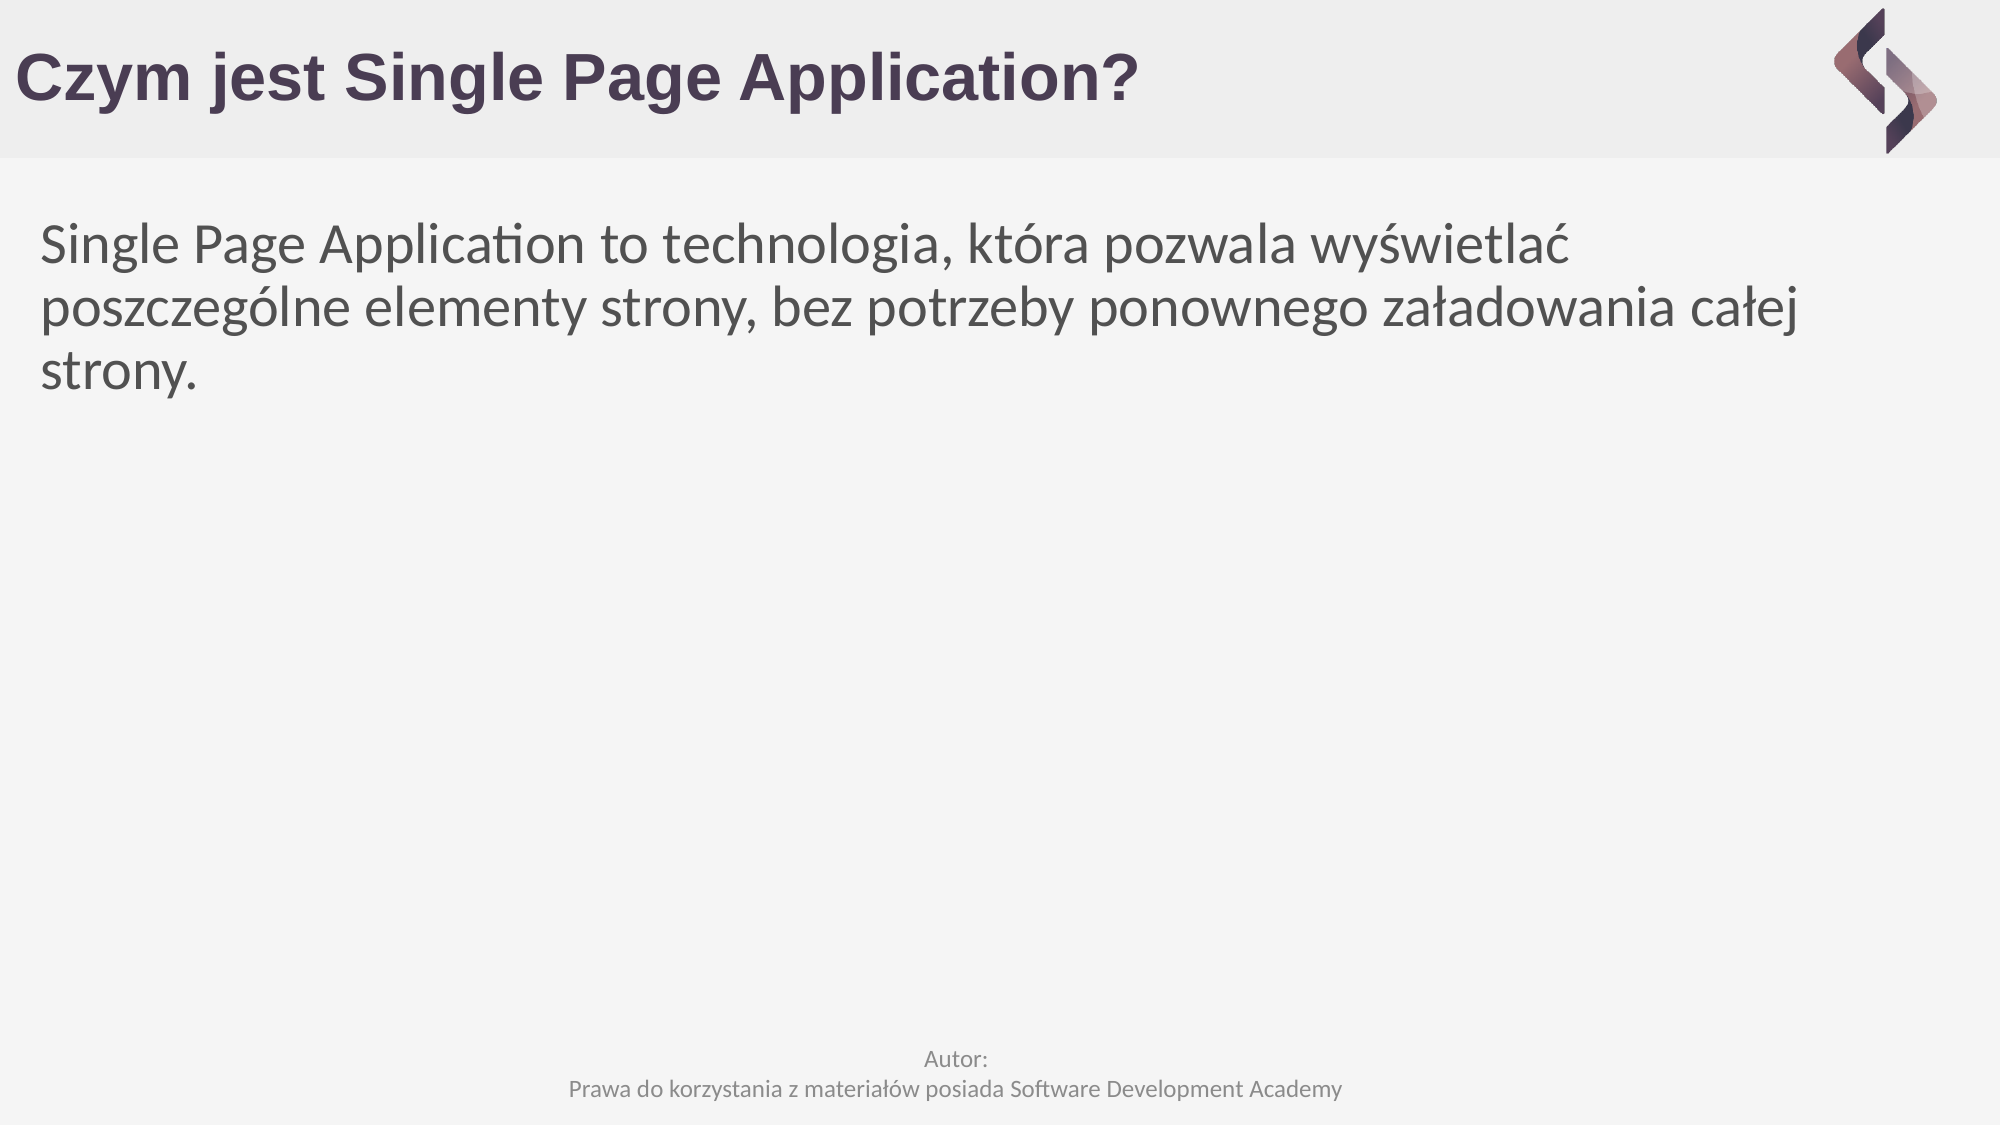

# Czym jest Single Page Application?
Single Page Application to technologia, która pozwala wyświetlać poszczególne elementy strony, bez potrzeby ponownego załadowania całej strony.
Autor:
Prawa do korzystania z materiałów posiada Software Development Academy